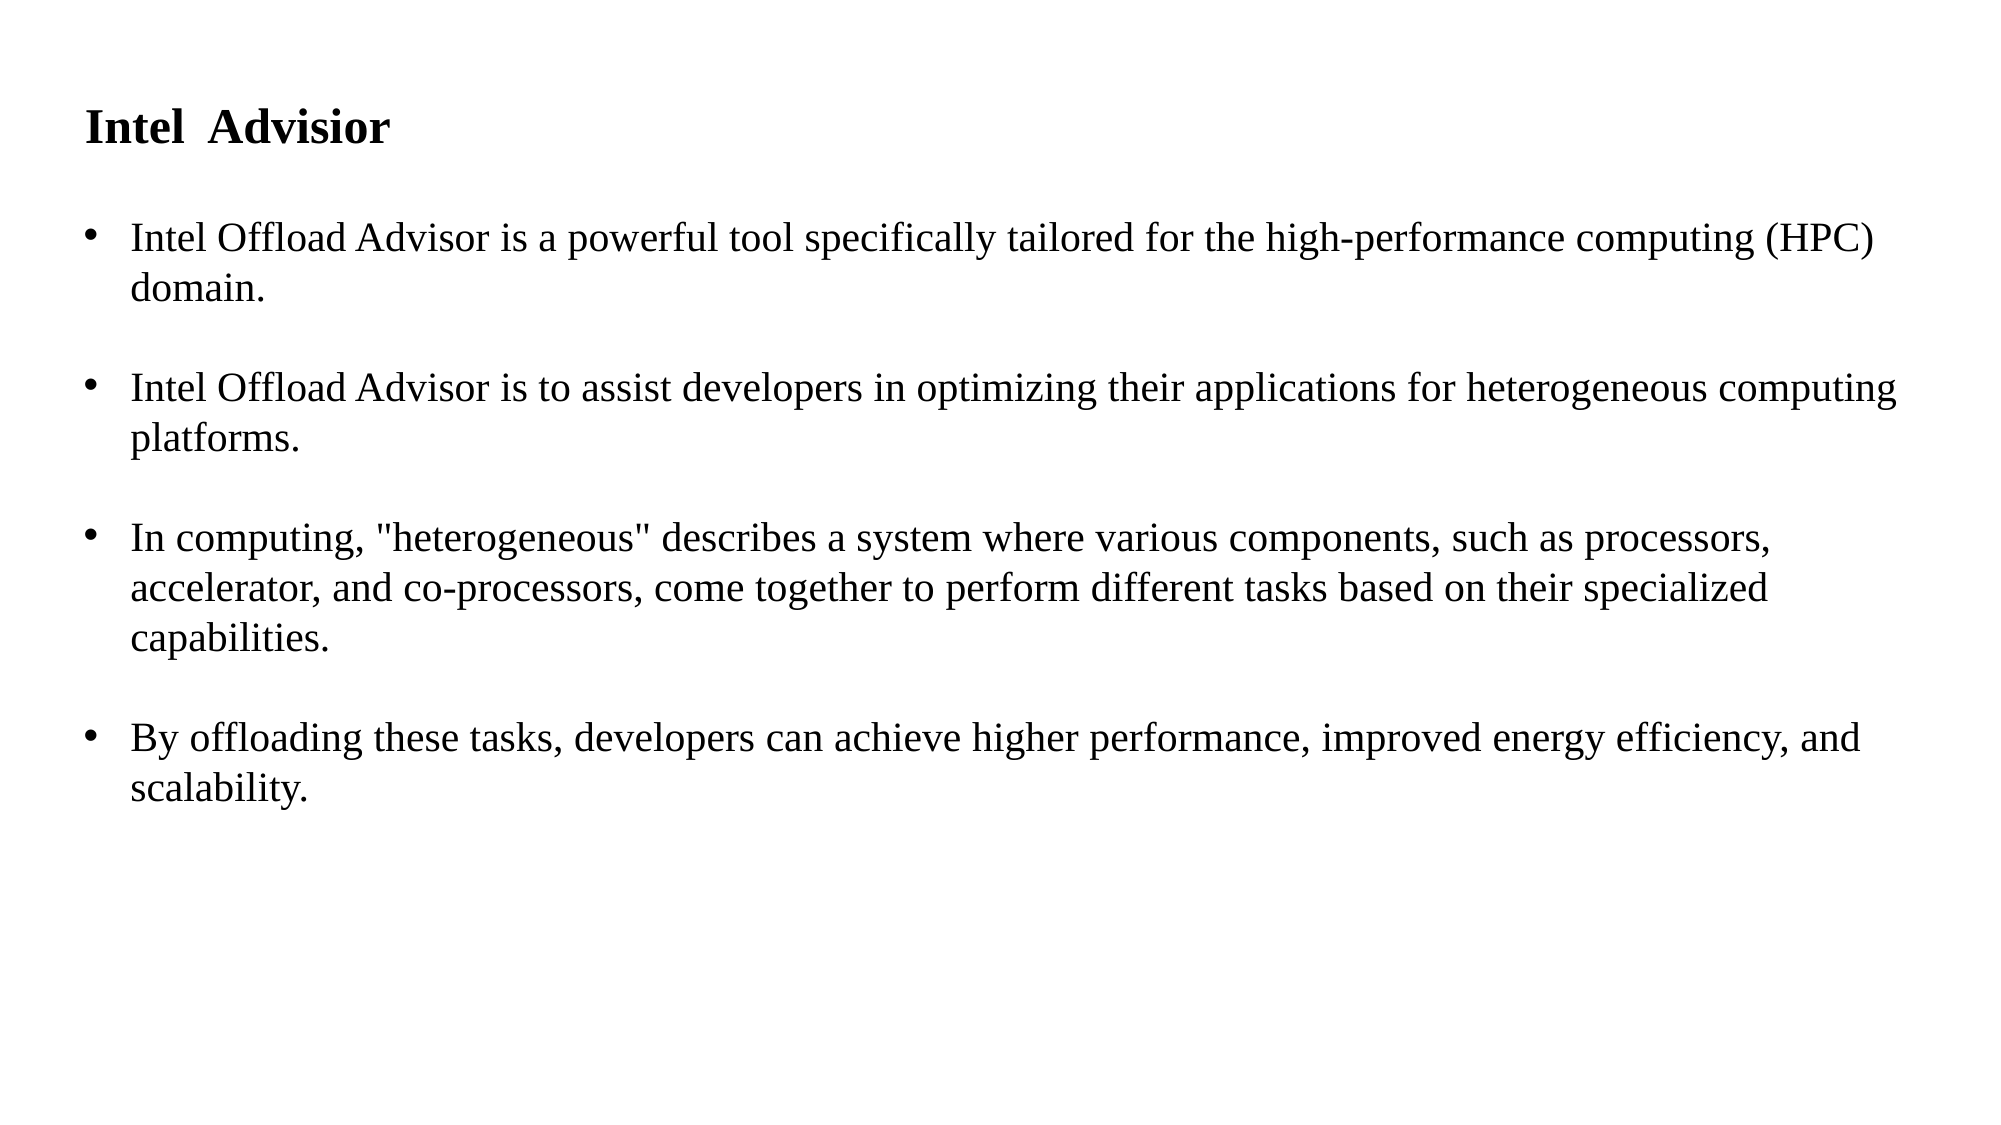

Intel  Advisior
Intel Offload Advisor is a powerful tool specifically tailored for the high-performance computing (HPC) domain.

Intel Offload Advisor is to assist developers in optimizing their applications for heterogeneous computing platforms.

In computing, "heterogeneous" describes a system where various components, such as processors, accelerator, and co-processors, come together to perform different tasks based on their specialized capabilities.

By offloading these tasks, developers can achieve higher performance, improved energy efficiency, and scalability.